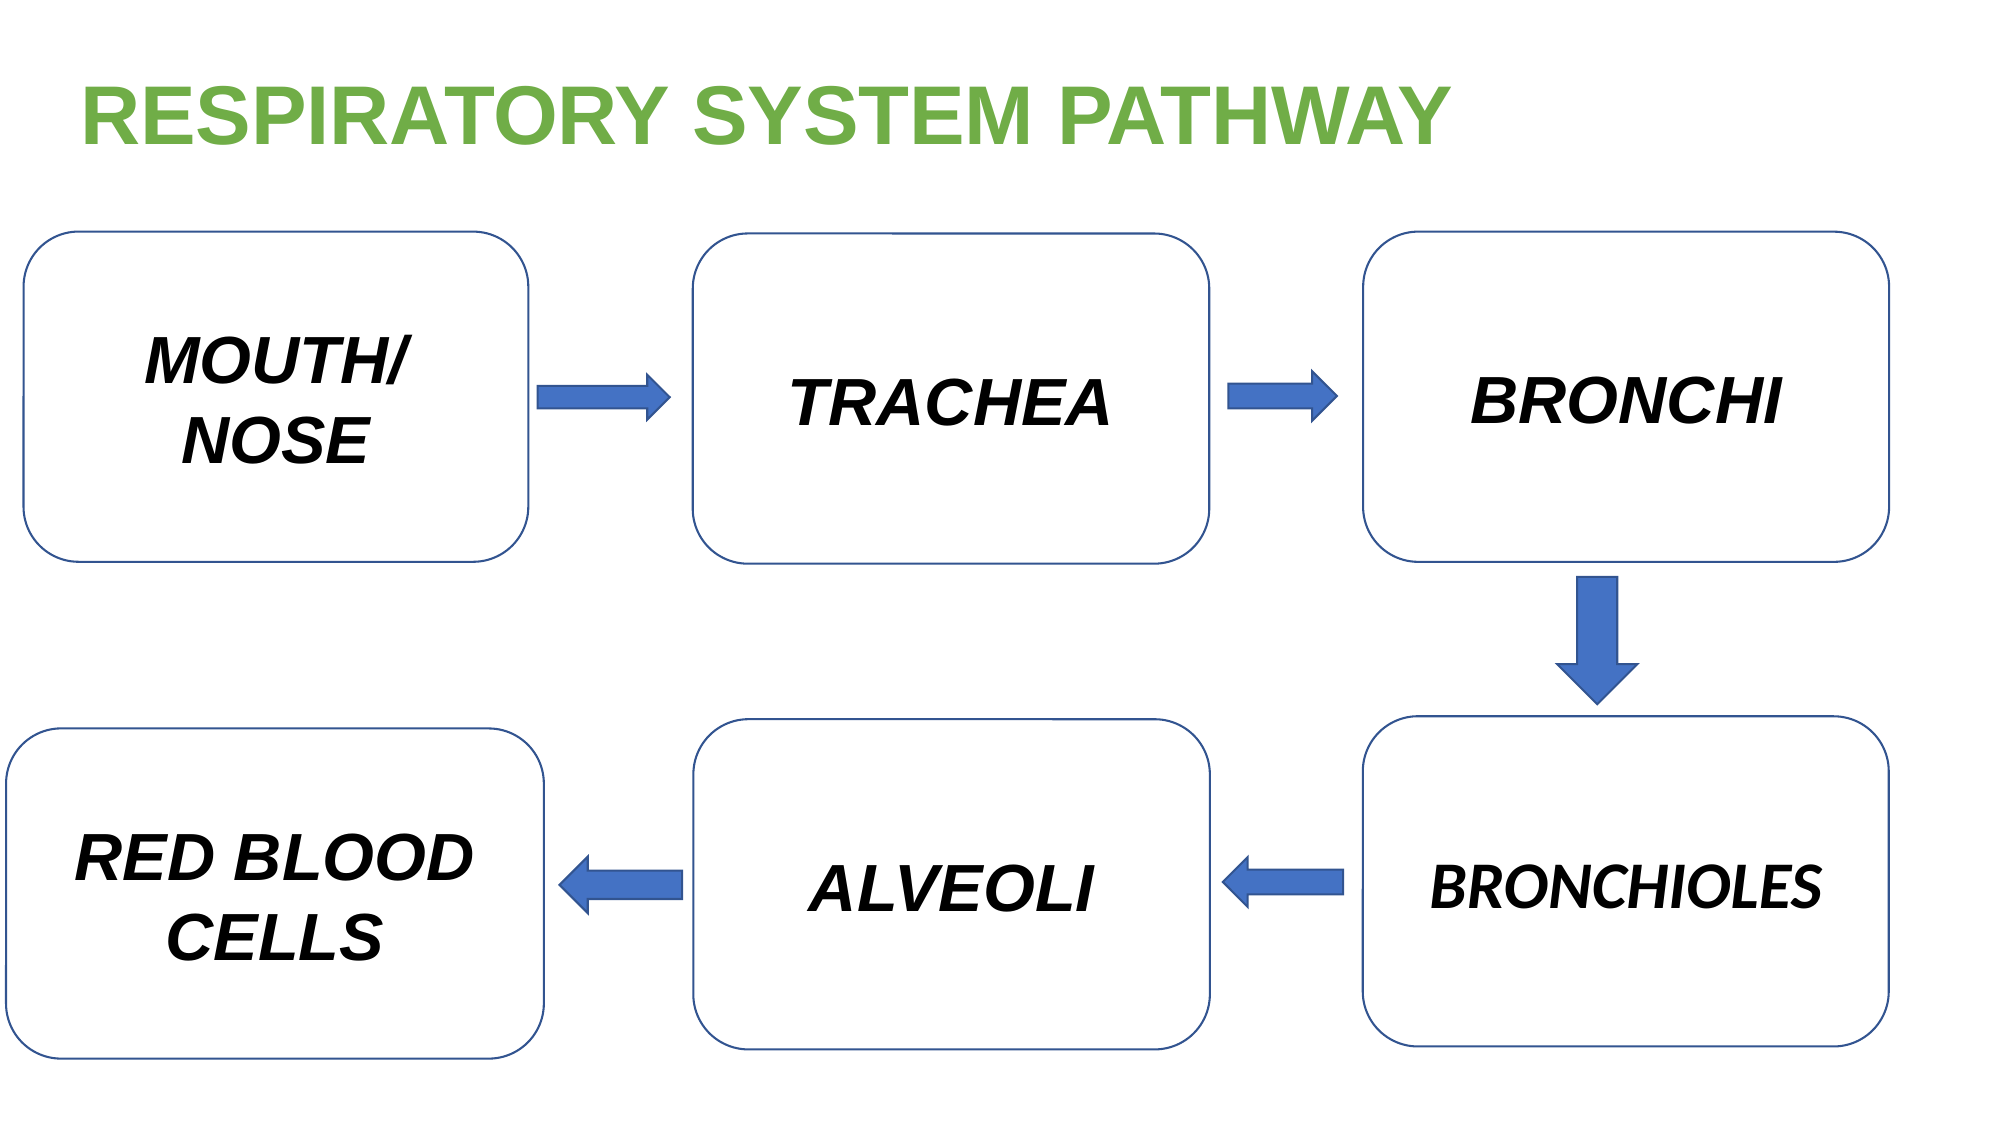

RESPIRATORY SYSTEM PATHWAY
MOUTH/NOSE
BRONCHI
TRACHEA

BRONCHIOLES
ALVEOLI
RED BLOOD CELLS